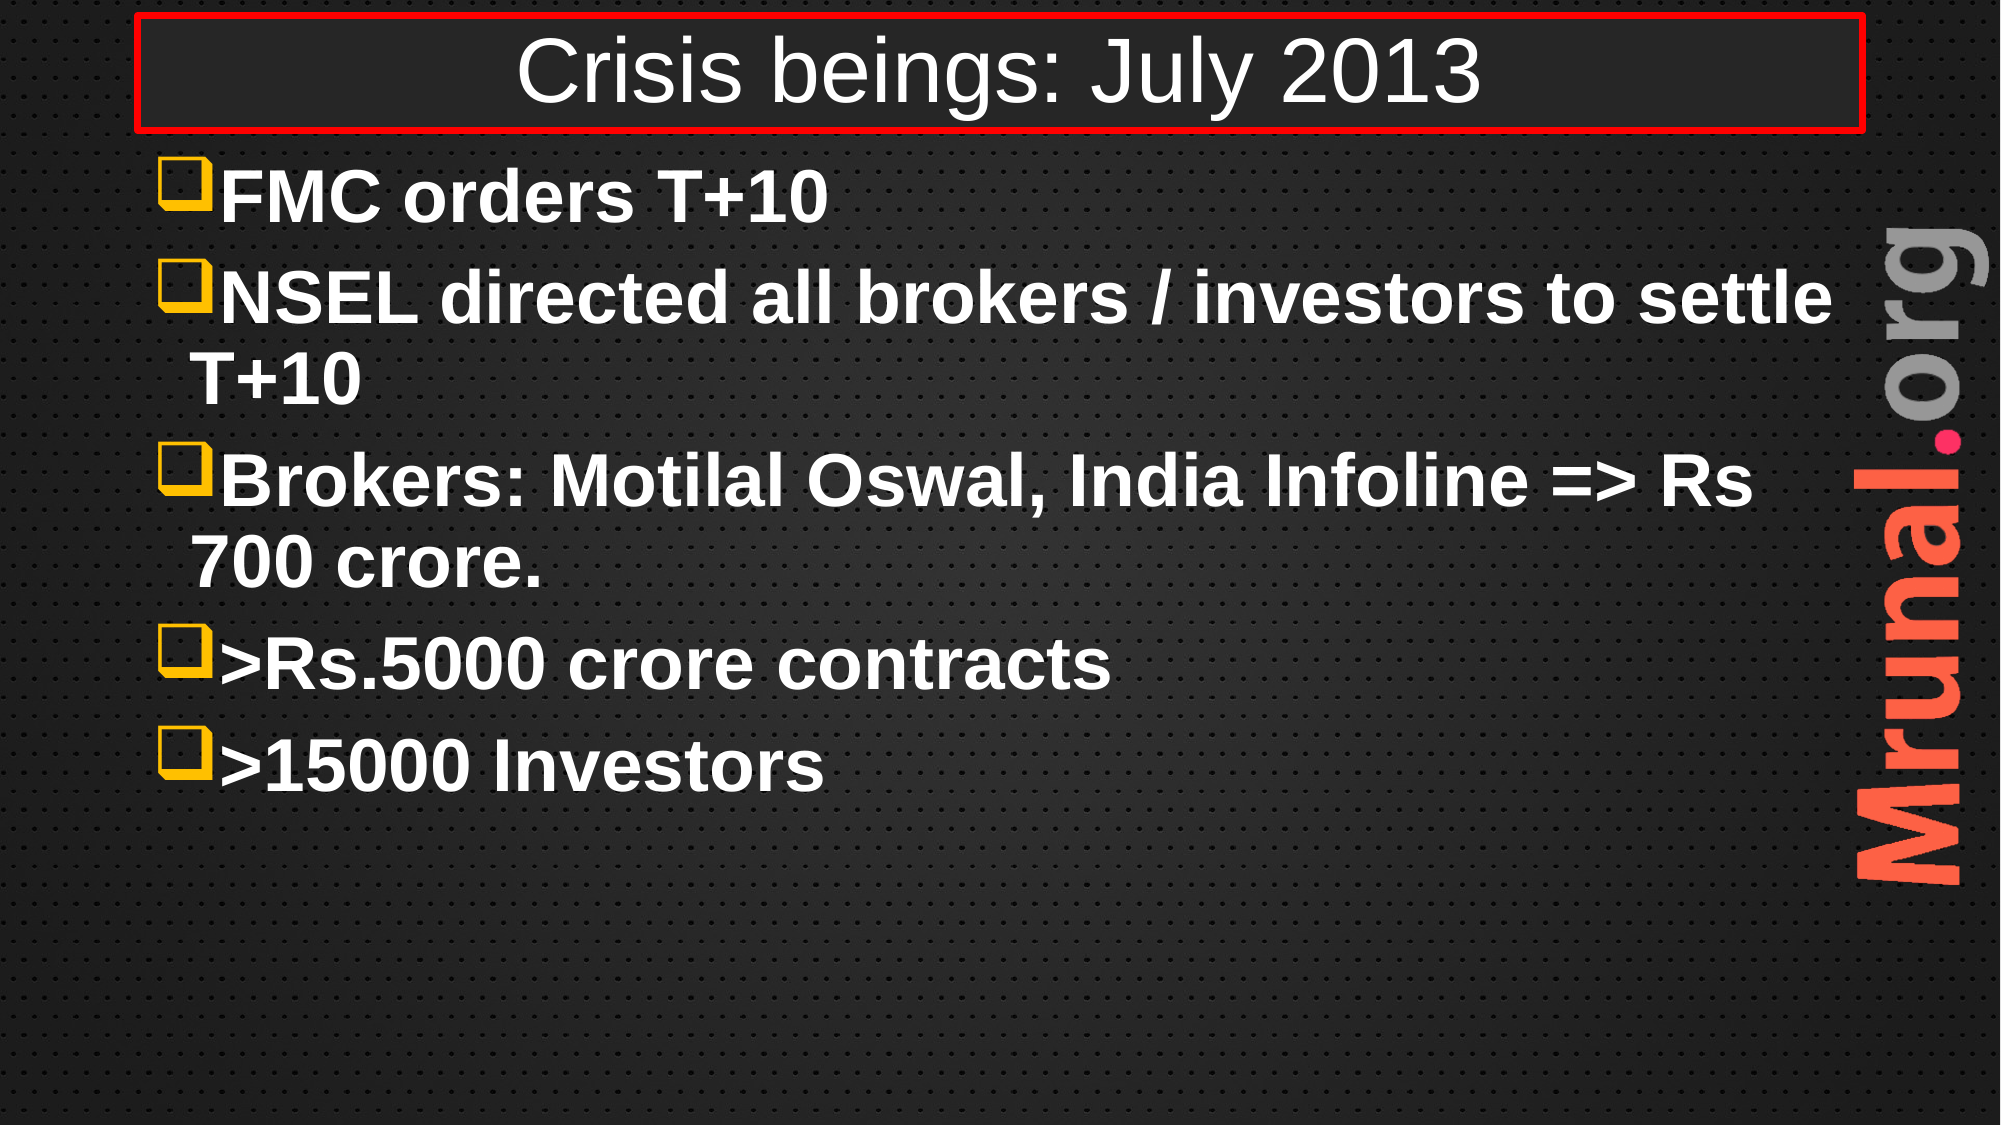

# Crisis beings: July 2013
FMC orders T+10
NSEL directed all brokers / investors to settle T+10
Brokers: Motilal Oswal, India Infoline => Rs 700 crore.
>Rs.5000 crore contracts
>15000 Investors